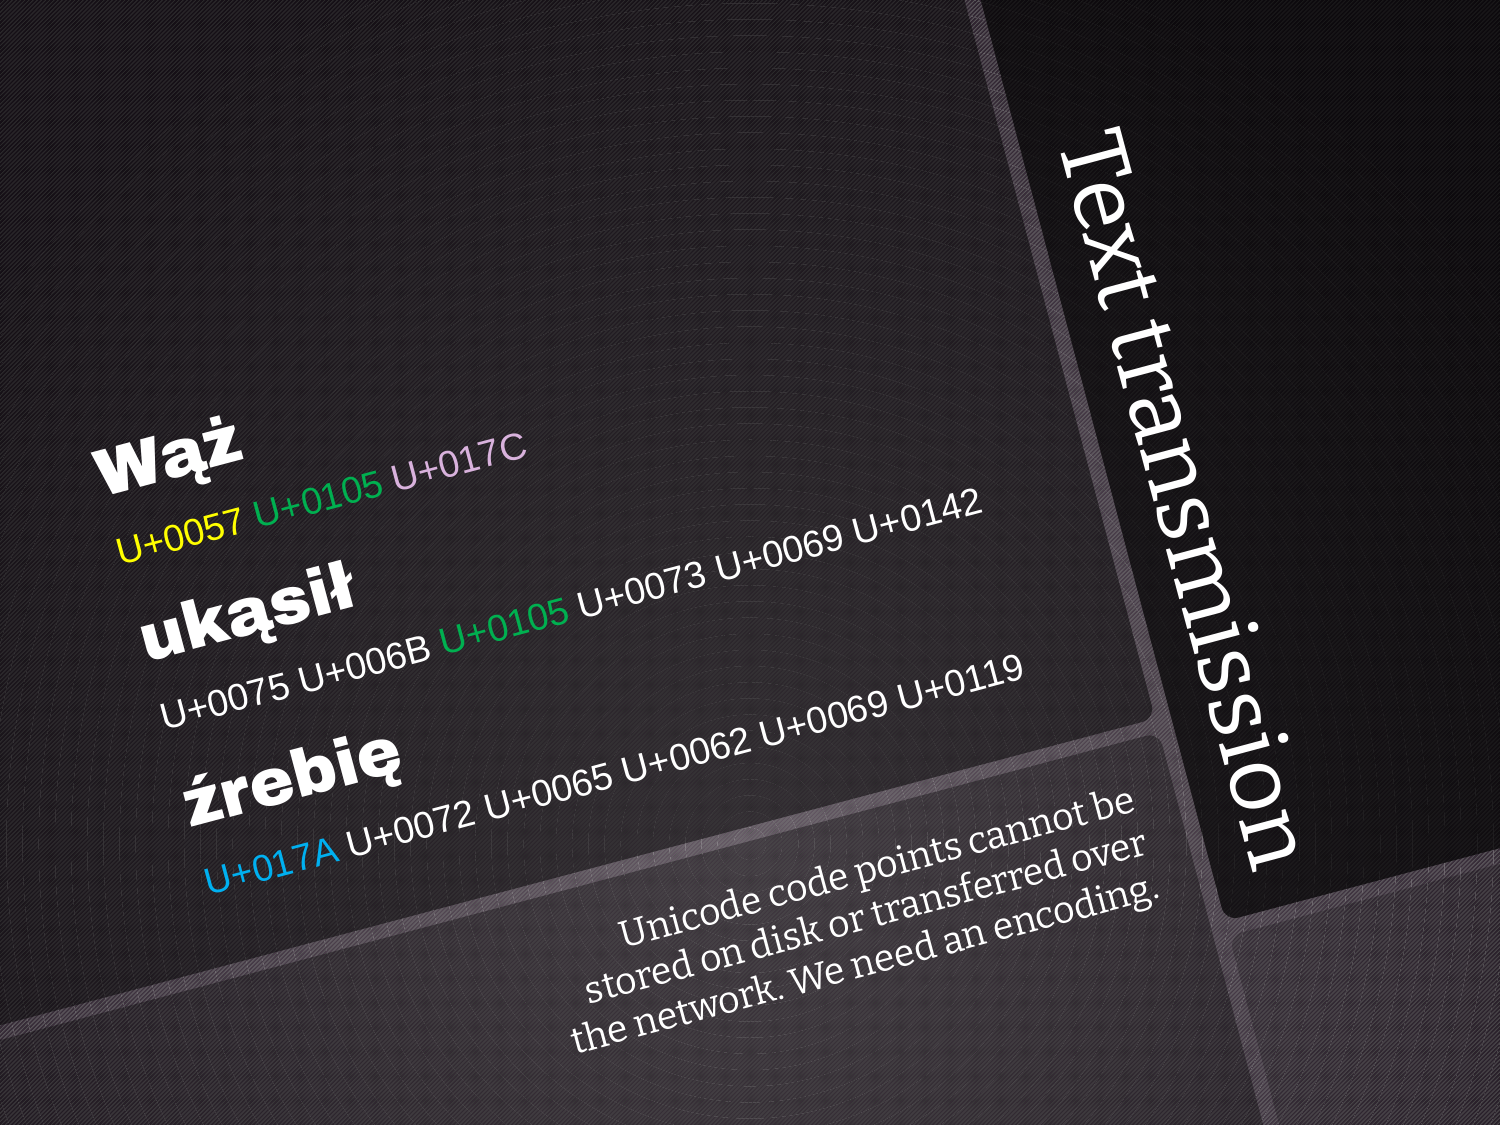

Wąż
U+0057 U+0105 U+017C
ukąsił
U+0075 U+006B U+0105 U+0073 U+0069 U+0142
źrebię
U+017A U+0072 U+0065 U+0062 U+0069 U+0119
# Text transmission
Unicode code points cannot be stored on disk or transferred over the network. We need an encoding.